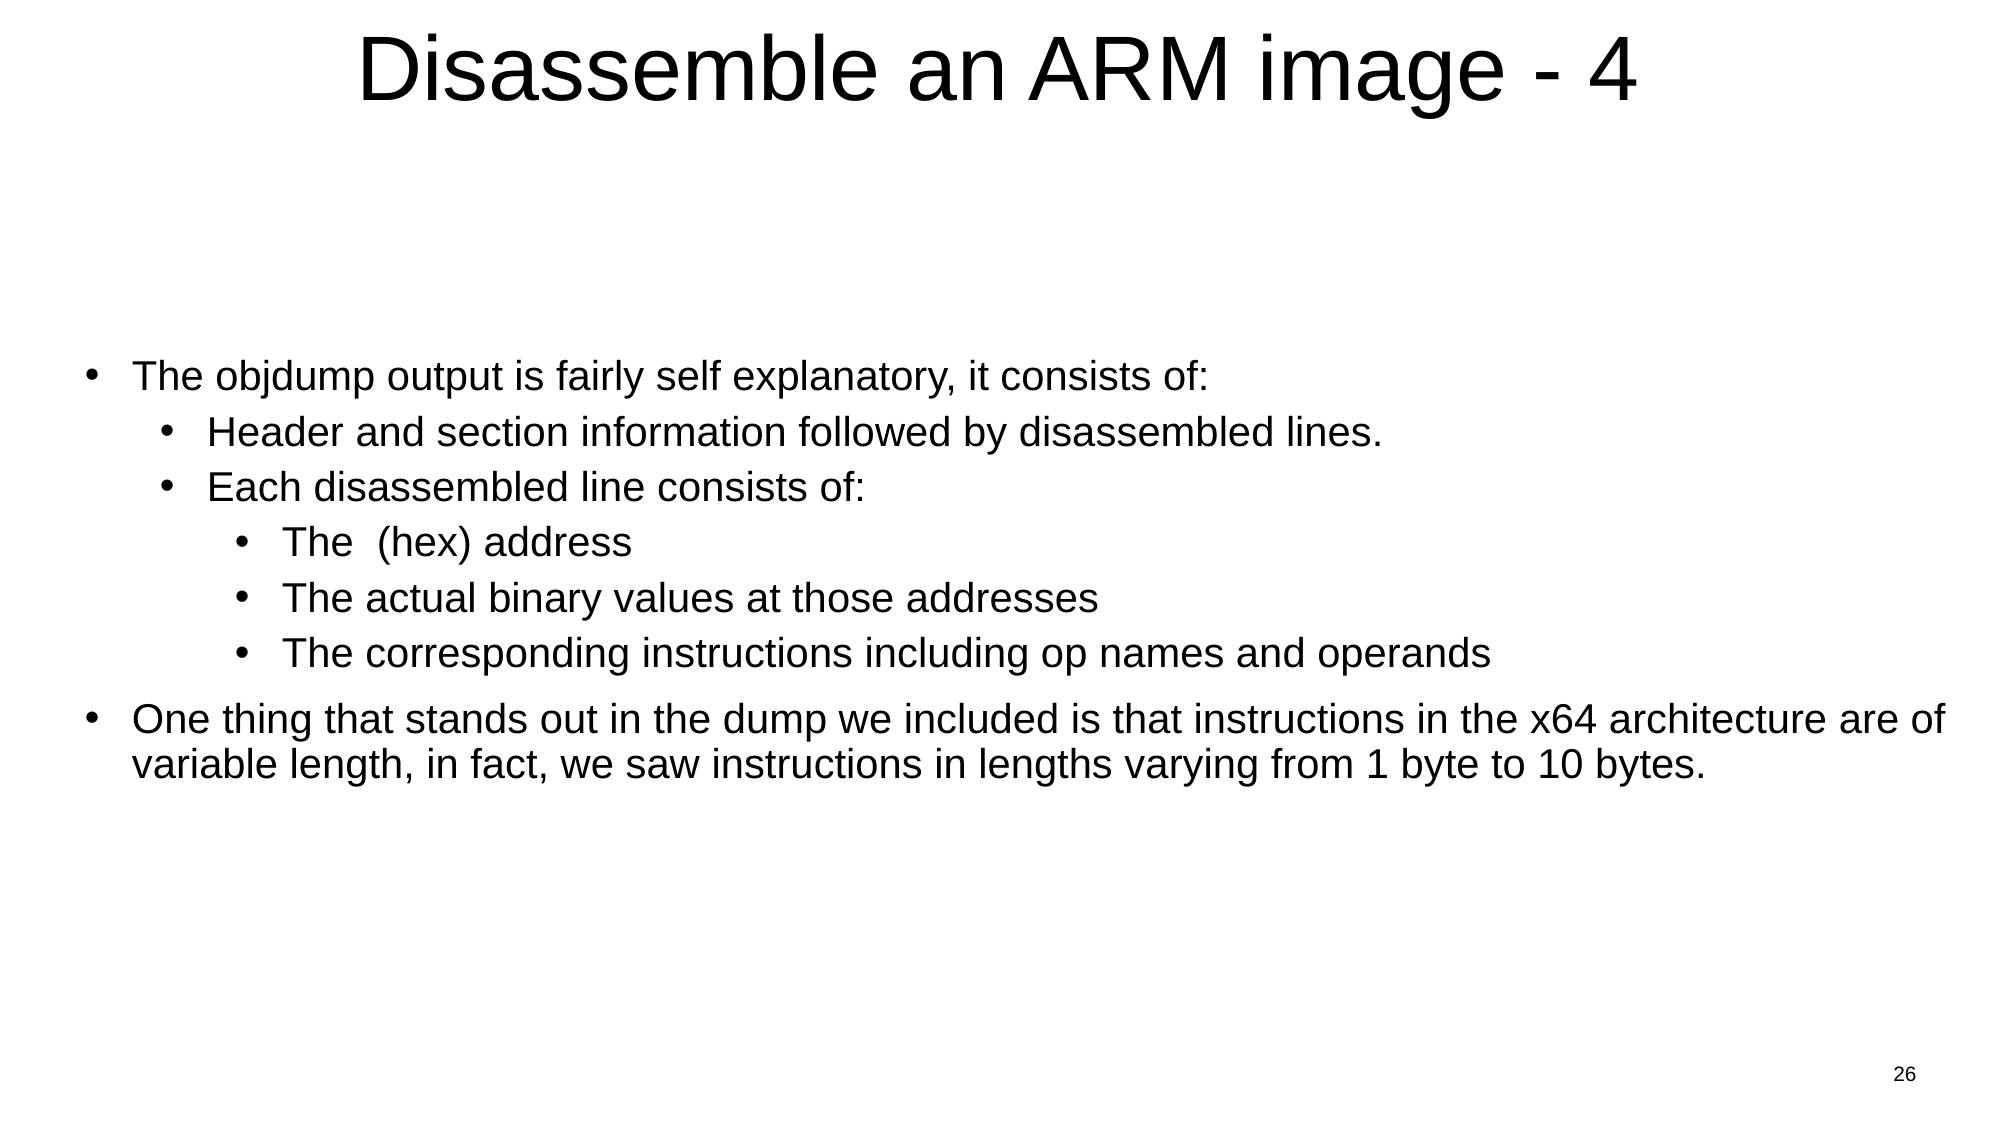

# Disassemble an ARM image - 4
The objdump output is fairly self explanatory, it consists of:
Header and section information followed by disassembled lines.
Each disassembled line consists of:
The  (hex) address
The actual binary values at those addresses
The corresponding instructions including op names and operands
One thing that stands out in the dump we included is that instructions in the x64 architecture are of variable length, in fact, we saw instructions in lengths varying from 1 byte to 10 bytes.

26